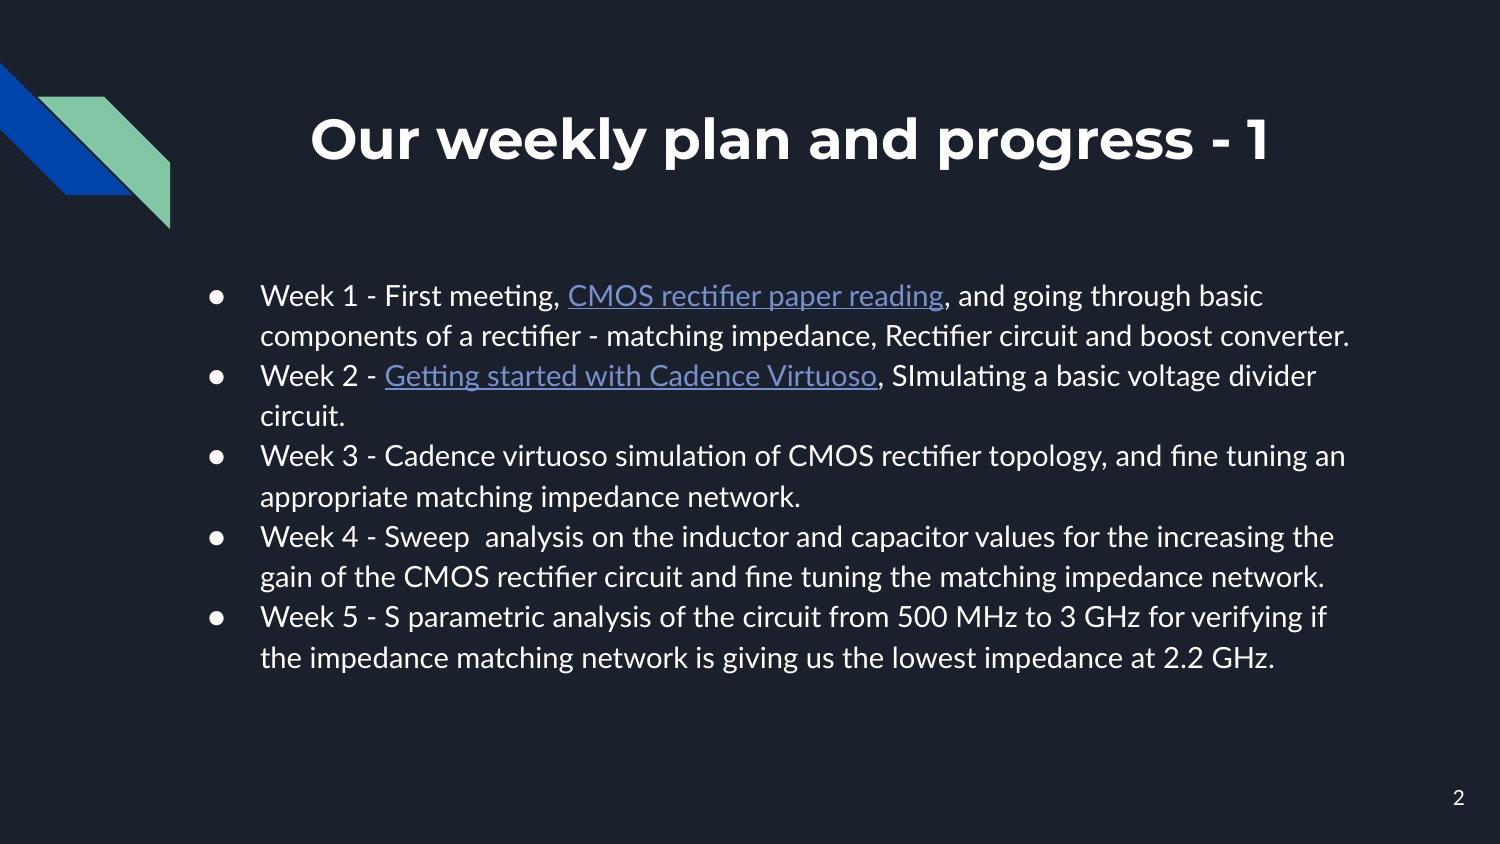

# Our weekly plan and progress - 1
Week 1 - First meeting, CMOS rectifier paper reading, and going through basic components of a rectifier - matching impedance, Rectifier circuit and boost converter.
Week 2 - Getting started with Cadence Virtuoso, SImulating a basic voltage divider circuit.
Week 3 - Cadence virtuoso simulation of CMOS rectifier topology, and fine tuning an appropriate matching impedance network.
Week 4 - Sweep  analysis on the inductor and capacitor values for the increasing the gain of the CMOS rectifier circuit and fine tuning the matching impedance network.
Week 5 - S parametric analysis of the circuit from 500 MHz to 3 GHz for verifying if the impedance matching network is giving us the lowest impedance at 2.2 GHz.
2